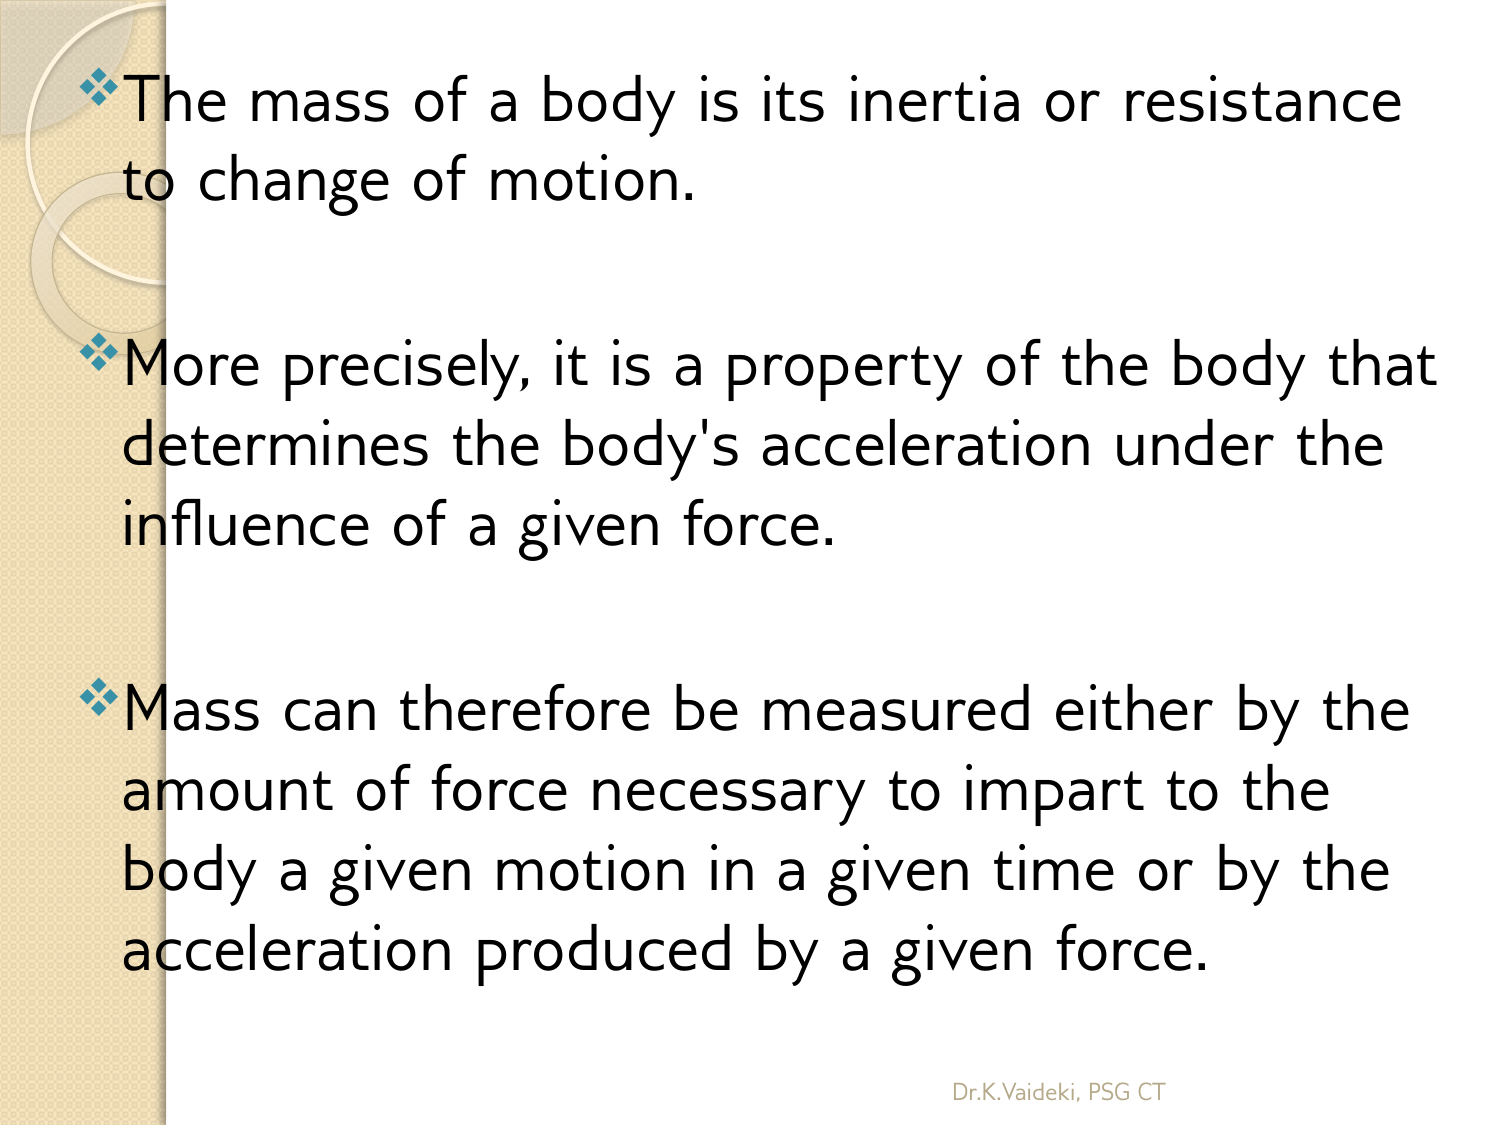

The mass of a body is its inertia or resistance to change of motion.

More precisely, it is a property of the body that determines the body's acceleration under the influence of a given force.

Mass can therefore be measured either by the amount of force necessary to impart to the body a given motion in a given time or by the acceleration produced by a given force.
Dr.K.Vaideki, PSG CT